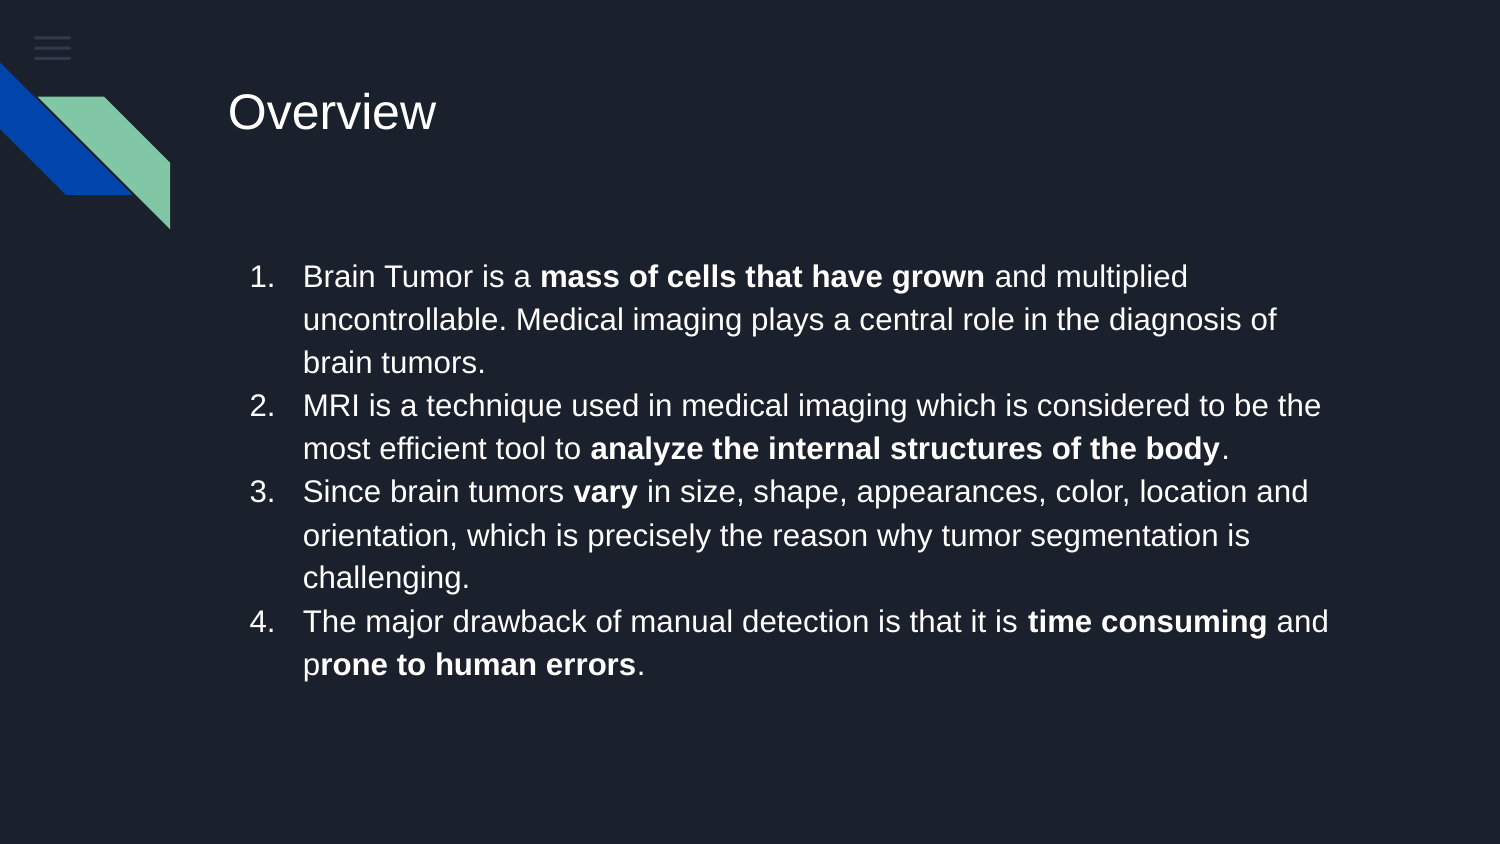

# Overview
Brain Tumor is a mass of cells that have grown and multiplied uncontrollable. Medical imaging plays a central role in the diagnosis of brain tumors.
MRI is a technique used in medical imaging which is considered to be the most efficient tool to analyze the internal structures of the body.
Since brain tumors vary in size, shape, appearances, color, location and orientation, which is precisely the reason why tumor segmentation is challenging.
The major drawback of manual detection is that it is time consuming and prone to human errors.